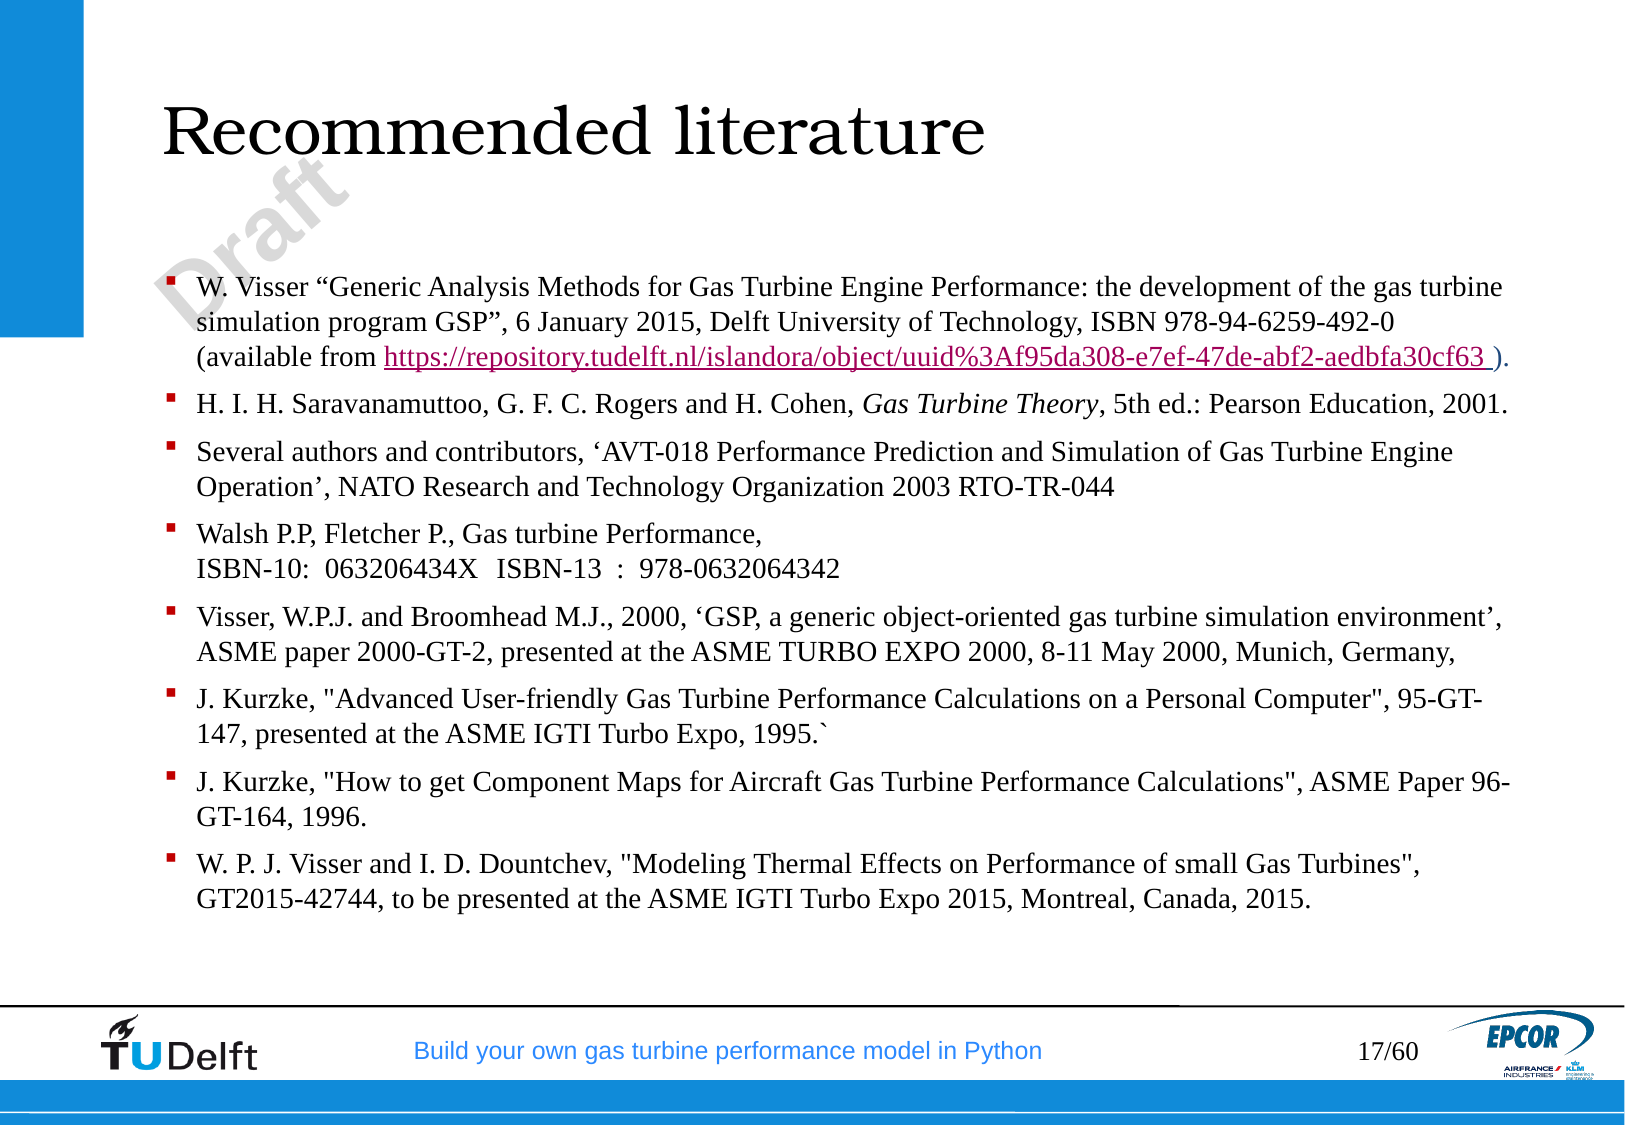

# Recommended literature

W. Visser “Generic Analysis Methods for Gas Turbine Engine Performance: the development of the gas turbine simulation program GSP”, 6 January 2015, Delft University of Technology, ISBN 978-94-6259-492-0
(available from https://repository.tudelft.nl/islandora/object/uuid%3Af95da308-e7ef-47de-abf2-aedbfa30cf63 ).
H. I. H. Saravanamuttoo, G. F. C. Rogers and H. Cohen, Gas Turbine Theory, 5th ed.: Pearson Education, 2001.
Several authors and contributors, ‘AVT-018 Performance Prediction and Simulation of Gas Turbine Engine Operation’, NATO Research and Technology Organization 2003 RTO-TR-044
Walsh P.P, Fletcher P., Gas turbine Performance,
ISBN-10: ‎ 063206434X 	ISBN-13 ‏ : ‎ 978-0632064342
Visser, W.P.J. and Broomhead M.J., 2000, ‘GSP, a generic object-oriented gas turbine simulation environment’, ASME paper 2000-GT-2, presented at the ASME TURBO EXPO 2000, 8-11 May 2000, Munich, Germany,
J. Kurzke, "Advanced User-friendly Gas Turbine Performance Calculations on a Personal Computer", 95-GT-147, presented at the ASME IGTI Turbo Expo, 1995.`
J. Kurzke, "How to get Component Maps for Aircraft Gas Turbine Performance Calculations", ASME Paper 96-GT-164, 1996.
W. P. J. Visser and I. D. Dountchev, "Modeling Thermal Effects on Performance of small Gas Turbines", GT2015-42744, to be presented at the ASME IGTI Turbo Expo 2015, Montreal, Canada, 2015.